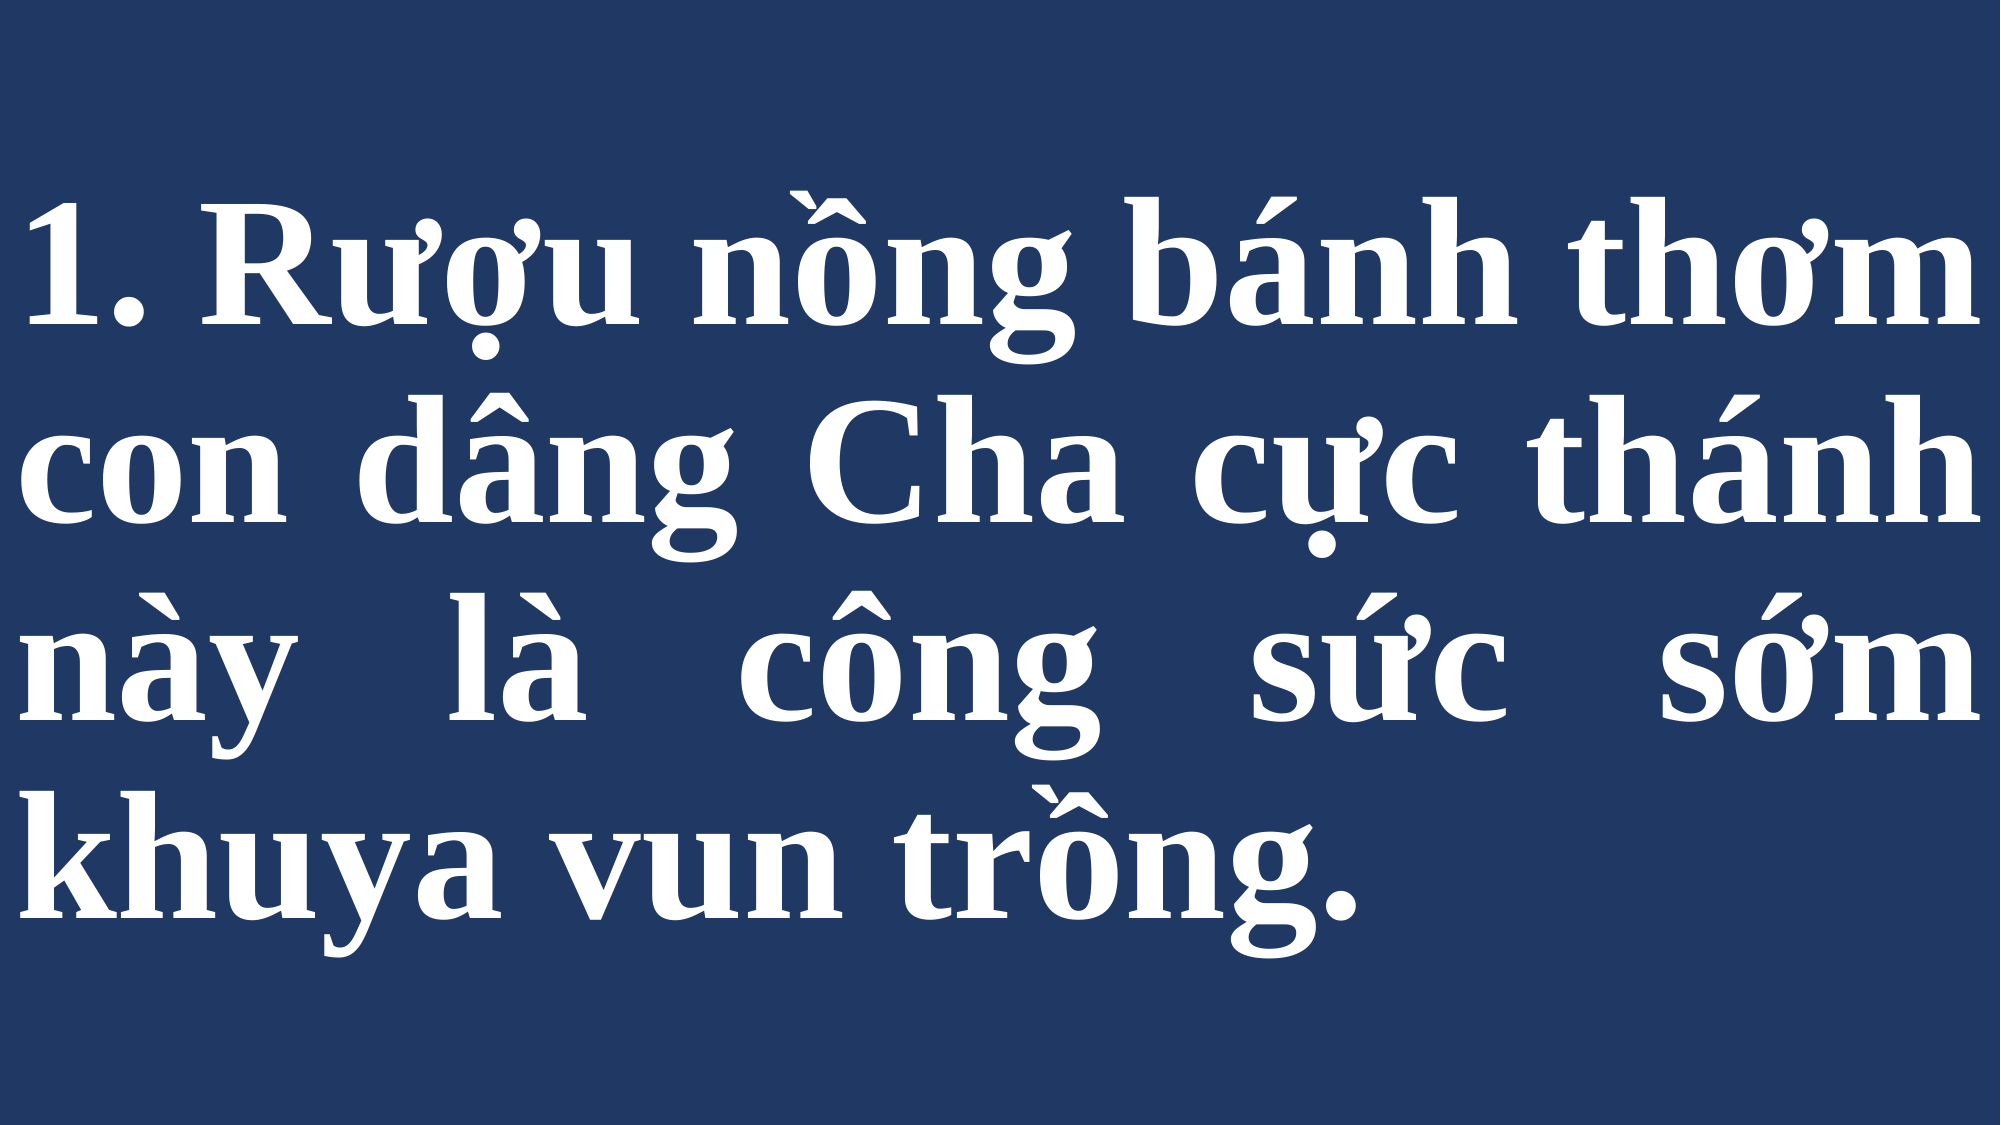

# 1. Rượu nồng bánh thơm con dâng Cha cực thánh này là công sức sớm khuya vun trồng.